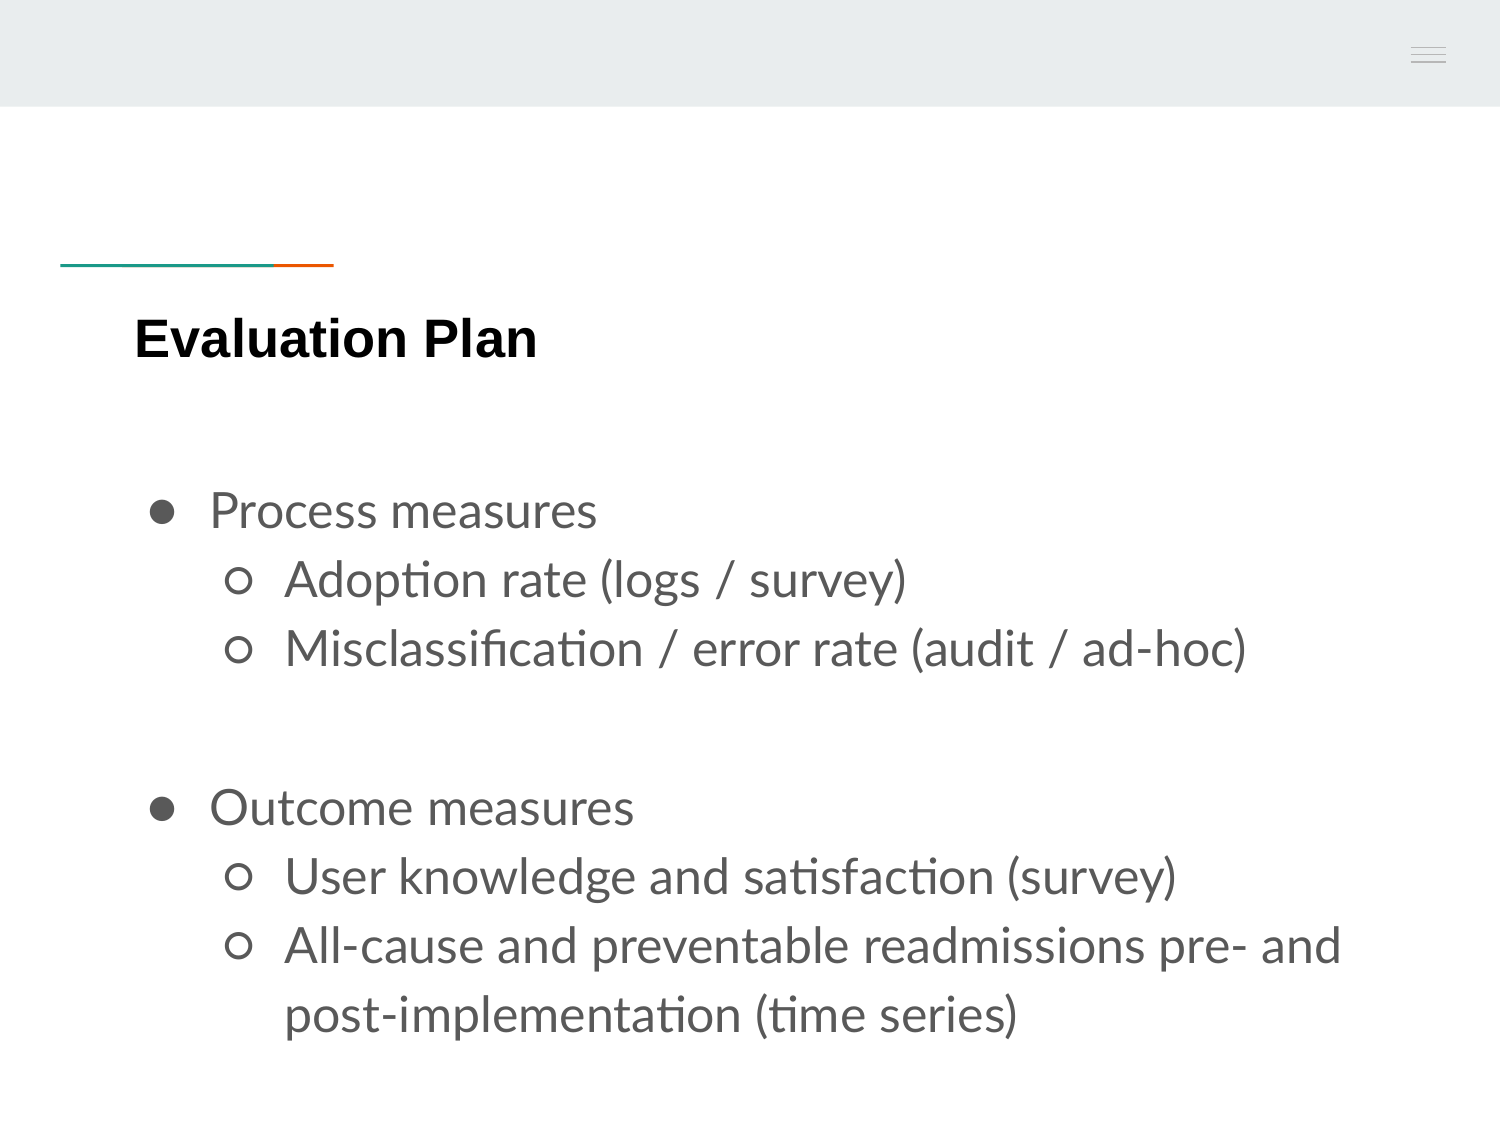

# Evaluation Plan
Process measures
Adoption rate (logs / survey)
Misclassification / error rate (audit / ad-hoc)

Outcome measures
User knowledge and satisfaction (survey)
All-cause and preventable readmissions pre- and post-implementation (time series)